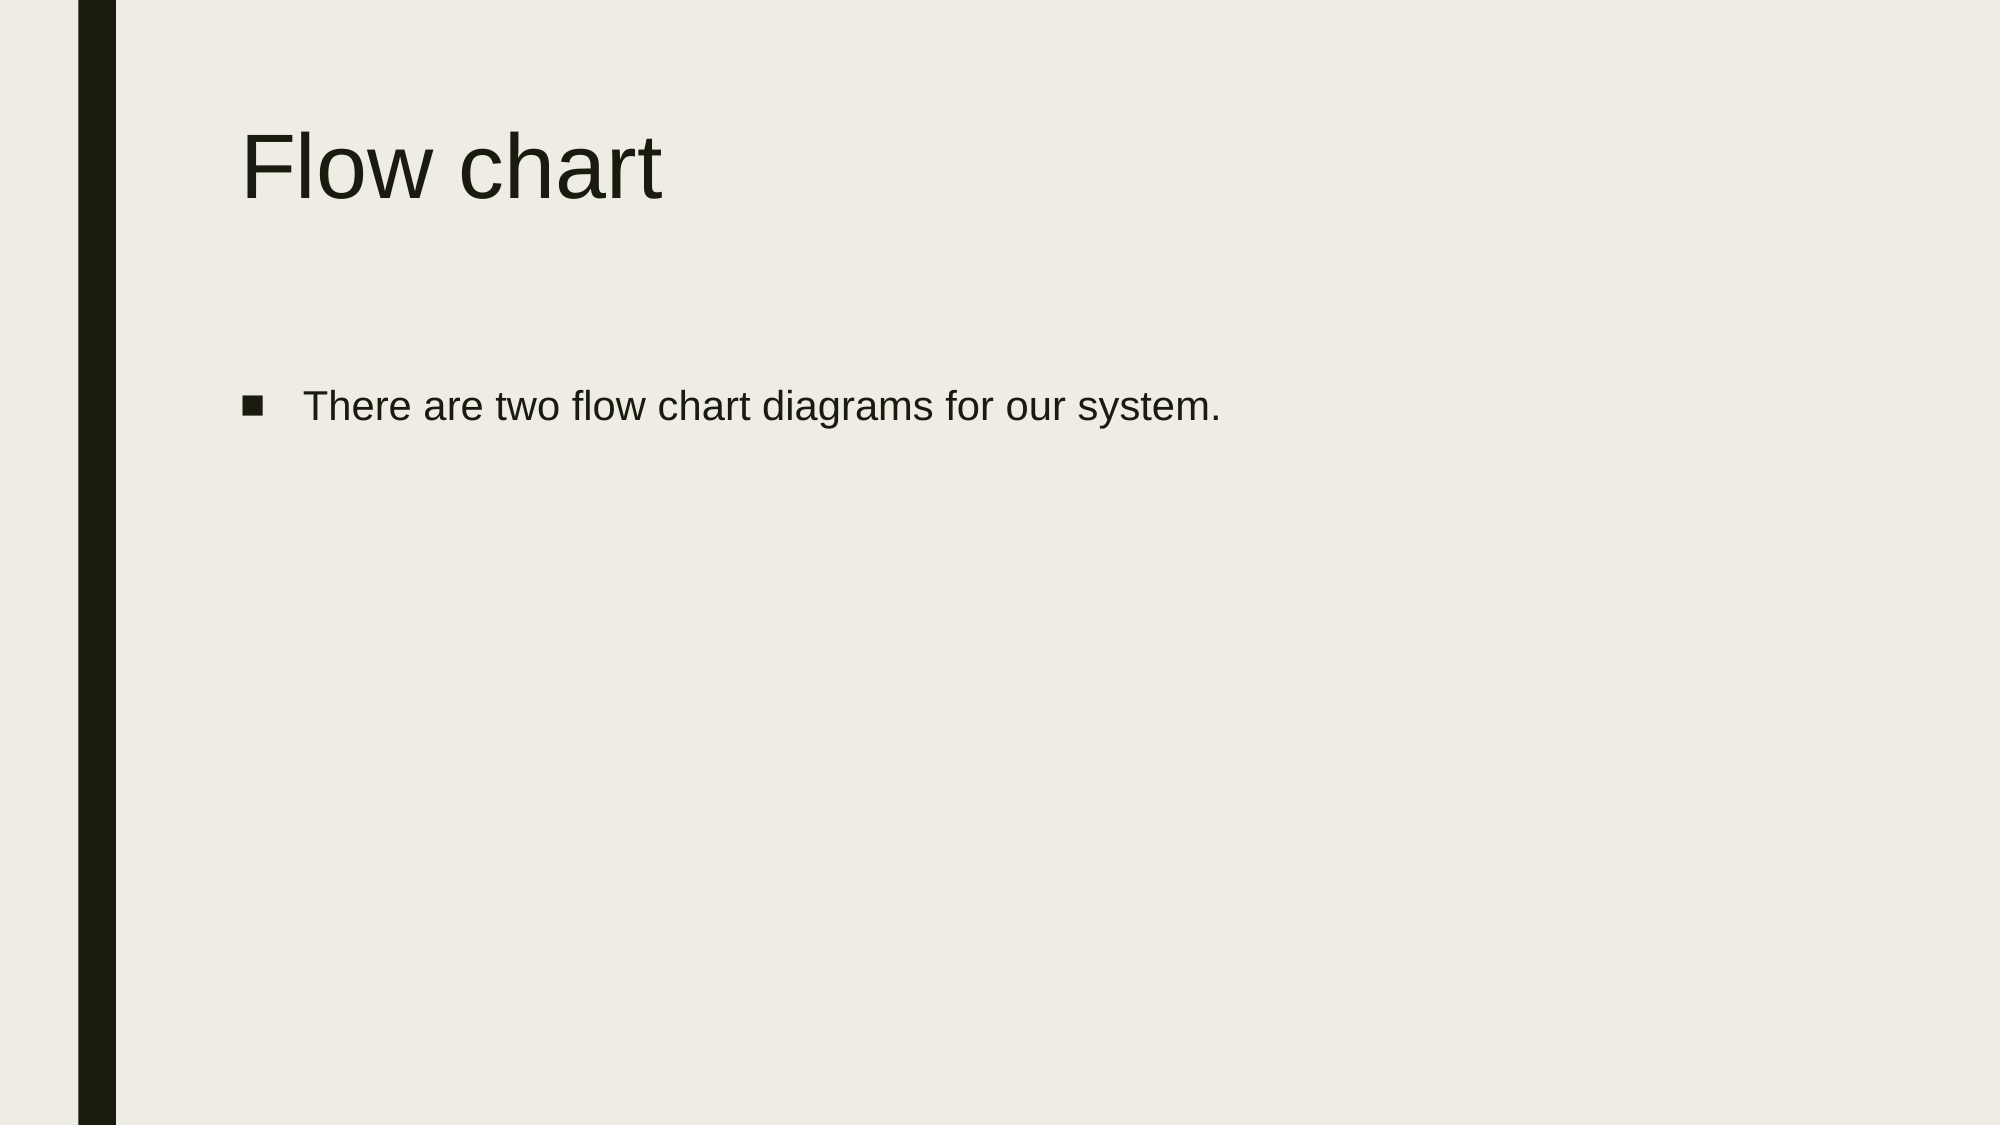

# Flow chart
There are two flow chart diagrams for our system.